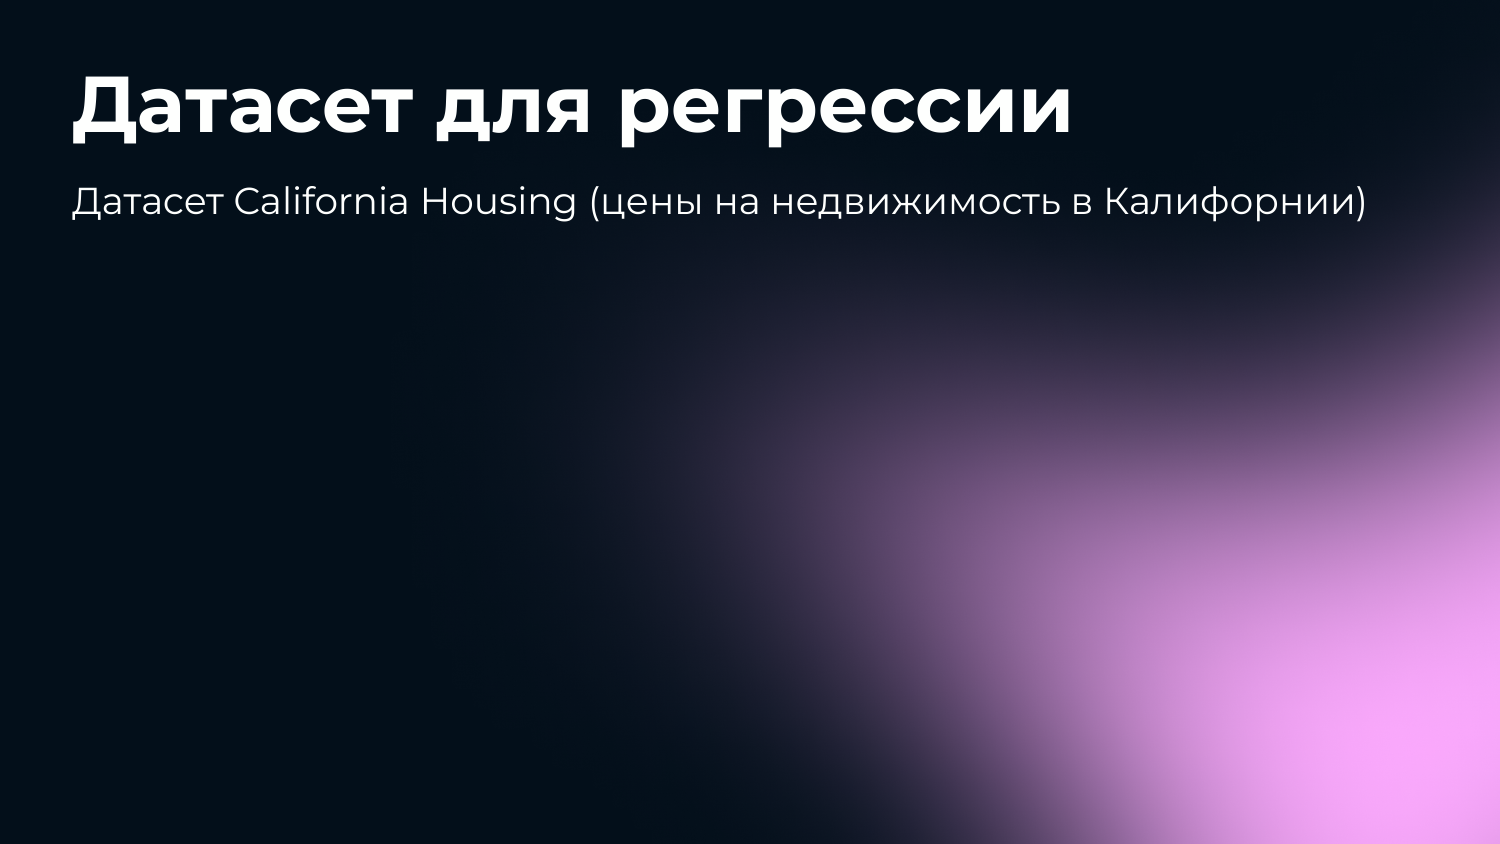

# Датасет для регрессии
Датасет California Housing (цены на недвижимость в Калифорнии)